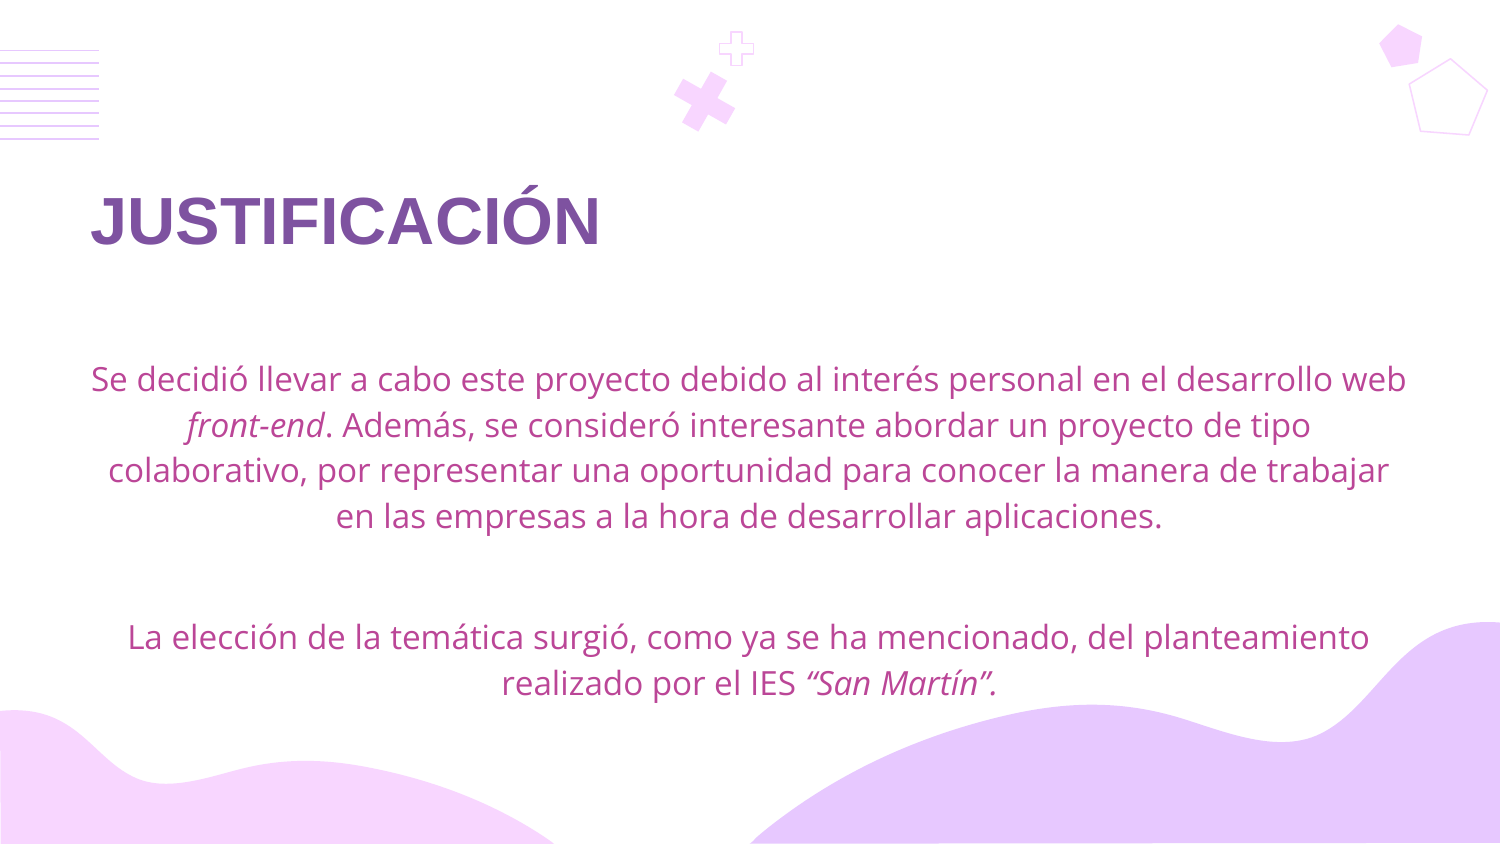

# JUSTIFICACIÓN

Se decidió llevar a cabo este proyecto debido al interés personal en el desarrollo web front-end. Además, se consideró interesante abordar un proyecto de tipo colaborativo, por representar una oportunidad para conocer la manera de trabajar en las empresas a la hora de desarrollar aplicaciones.
La elección de la temática surgió, como ya se ha mencionado, del planteamiento realizado por el IES “San Martín”.